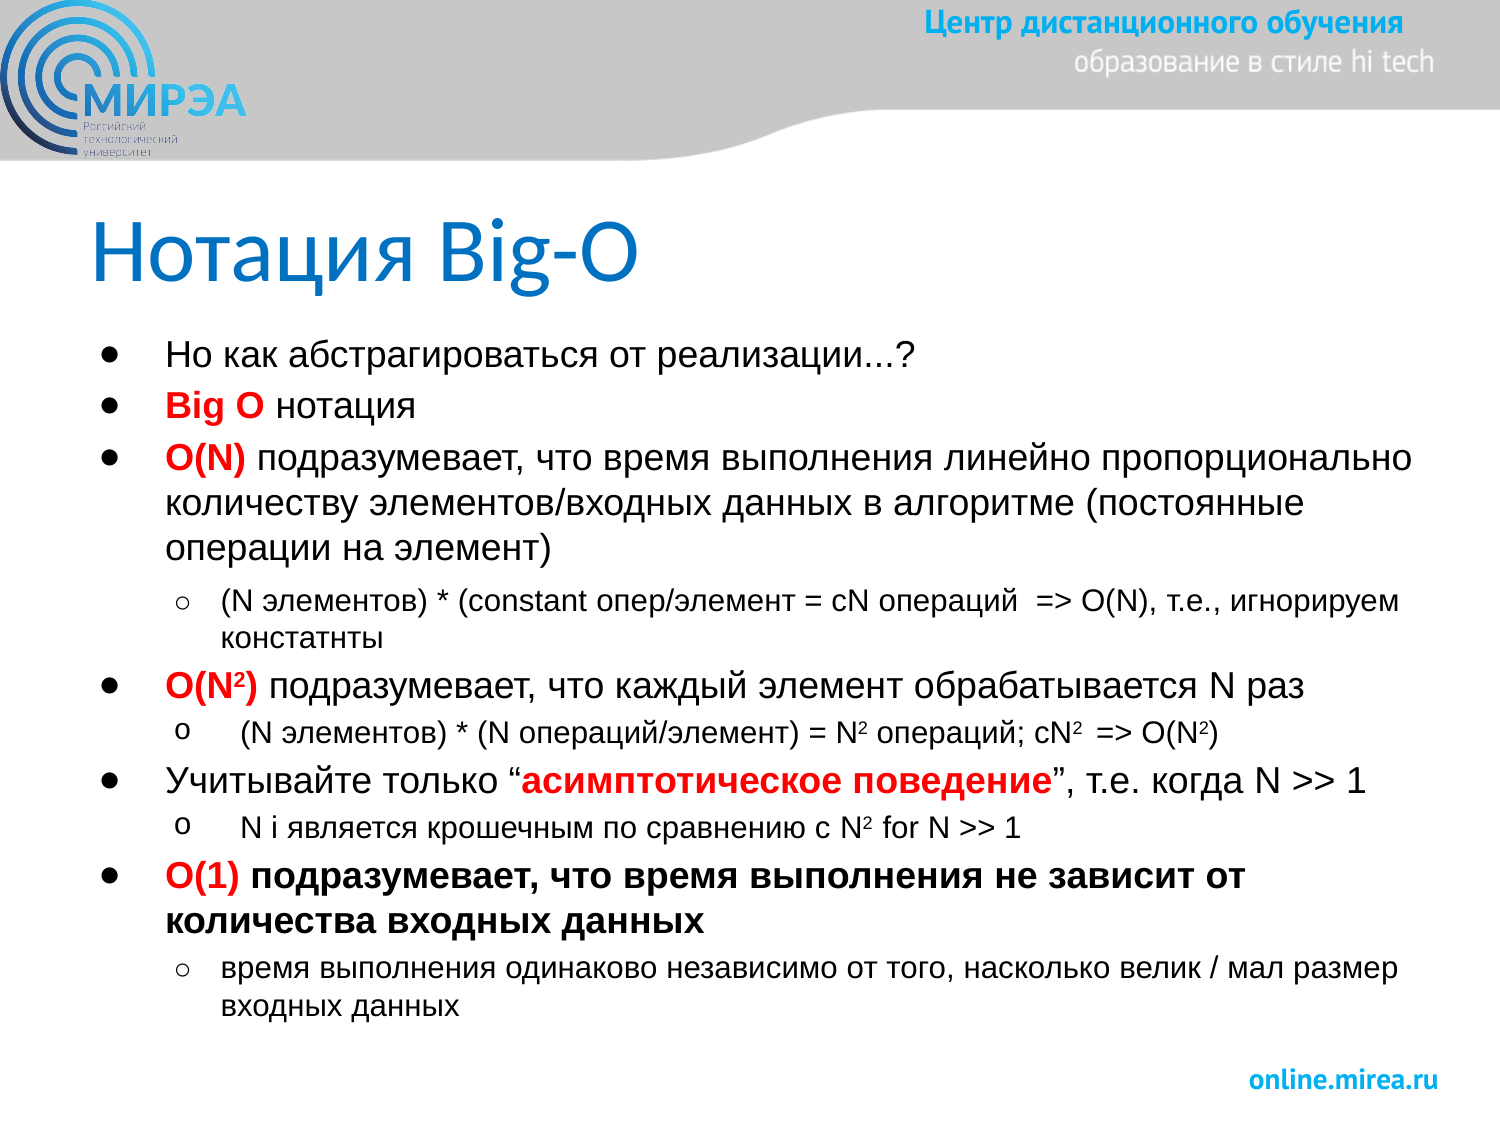

# Нотация Big-O
Но как абстрагироваться от реализации...?
Big O нотация
O(N) подразумевает, что время выполнения линейно пропорционально количеству элементов/входных данных в алгоритме (постоянные операции на элемент)
(N элементов) * (constant опер/элемент = cN операций  => O(N), т.е., игнорируем констатнты
O(N2) подразумевает, что каждый элемент обрабатывается N раз
(N элементов) * (N операций/элемент) = N2 операций; cN2  => O(N2)
Учитывайте только “асимптотическое поведение”, т.е. когда N >> 1
N i является крошечным по сравнению с N2  for N >> 1
O(1) подразумевает, что время выполнения не зависит от количества входных данных
время выполнения одинаково независимо от того, насколько велик / мал размер входных данных